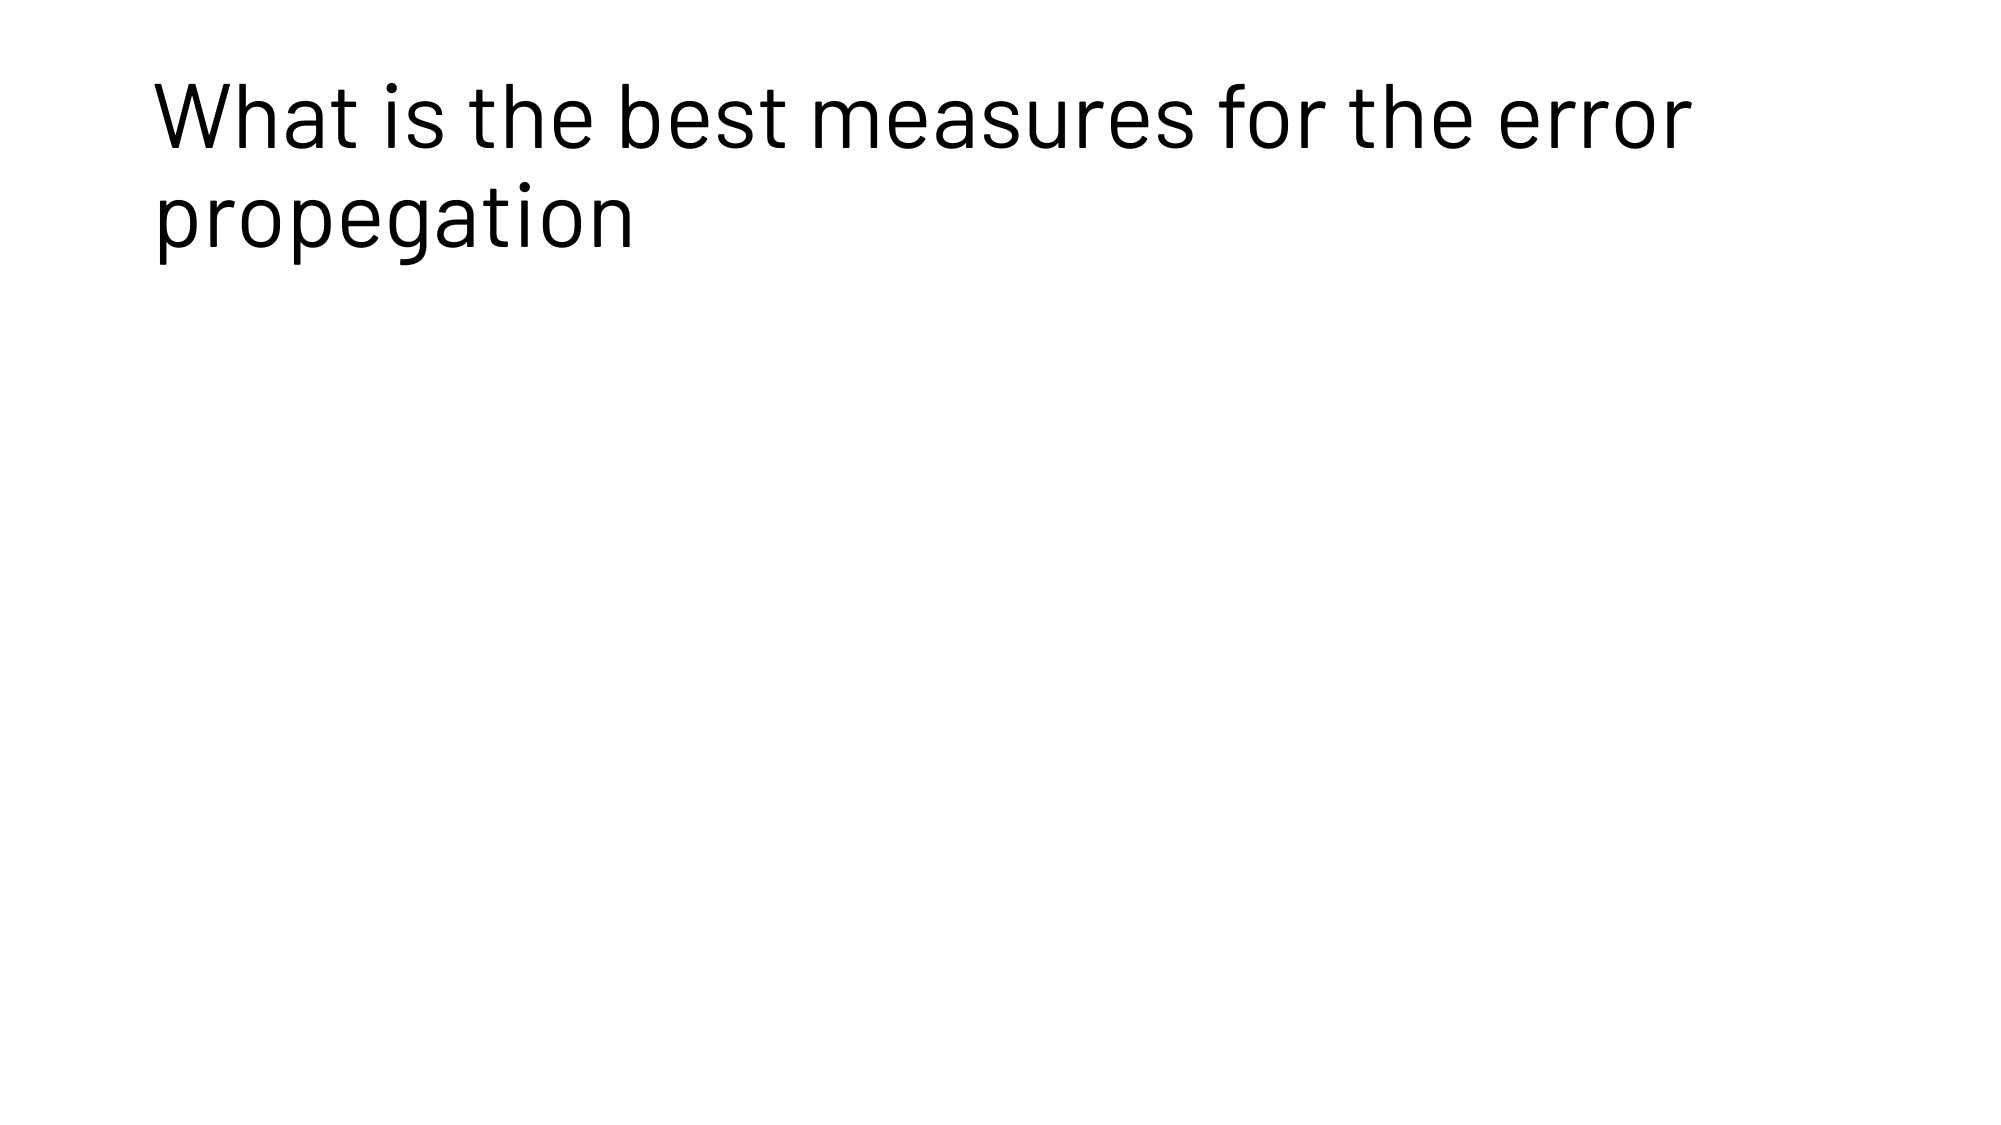

# What is the best measures for the error propegation